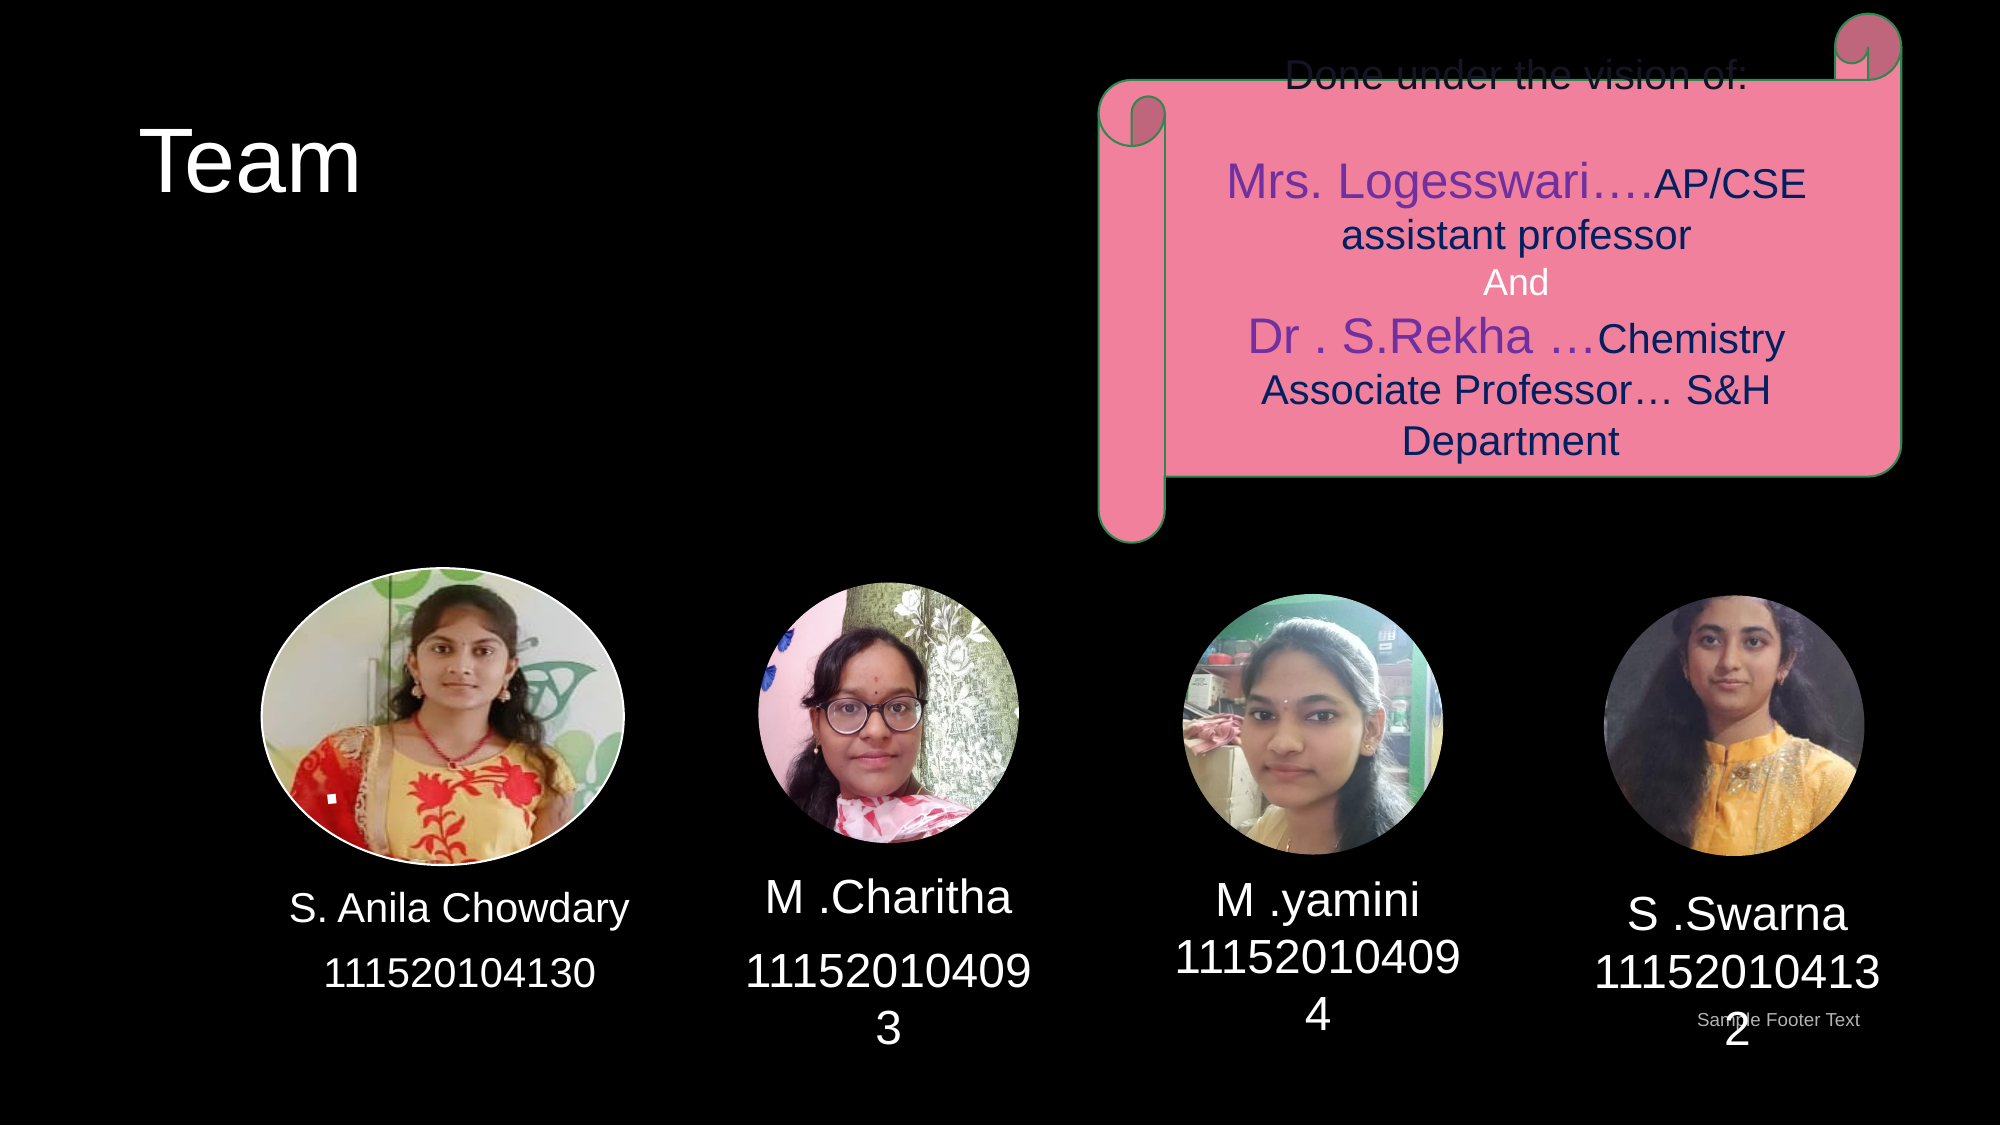

Done under the vision of:

Mrs. Logesswari….AP/CSE assistant professor
And
Dr . S.Rekha …Chemistry Associate Professor… S&H Department

3
# Team

.
S. Anila Chowdary
111520104130

M .Charitha
111520104093

M .yamini
111520104094
S .Swarna
111520104132
Sample Footer Text